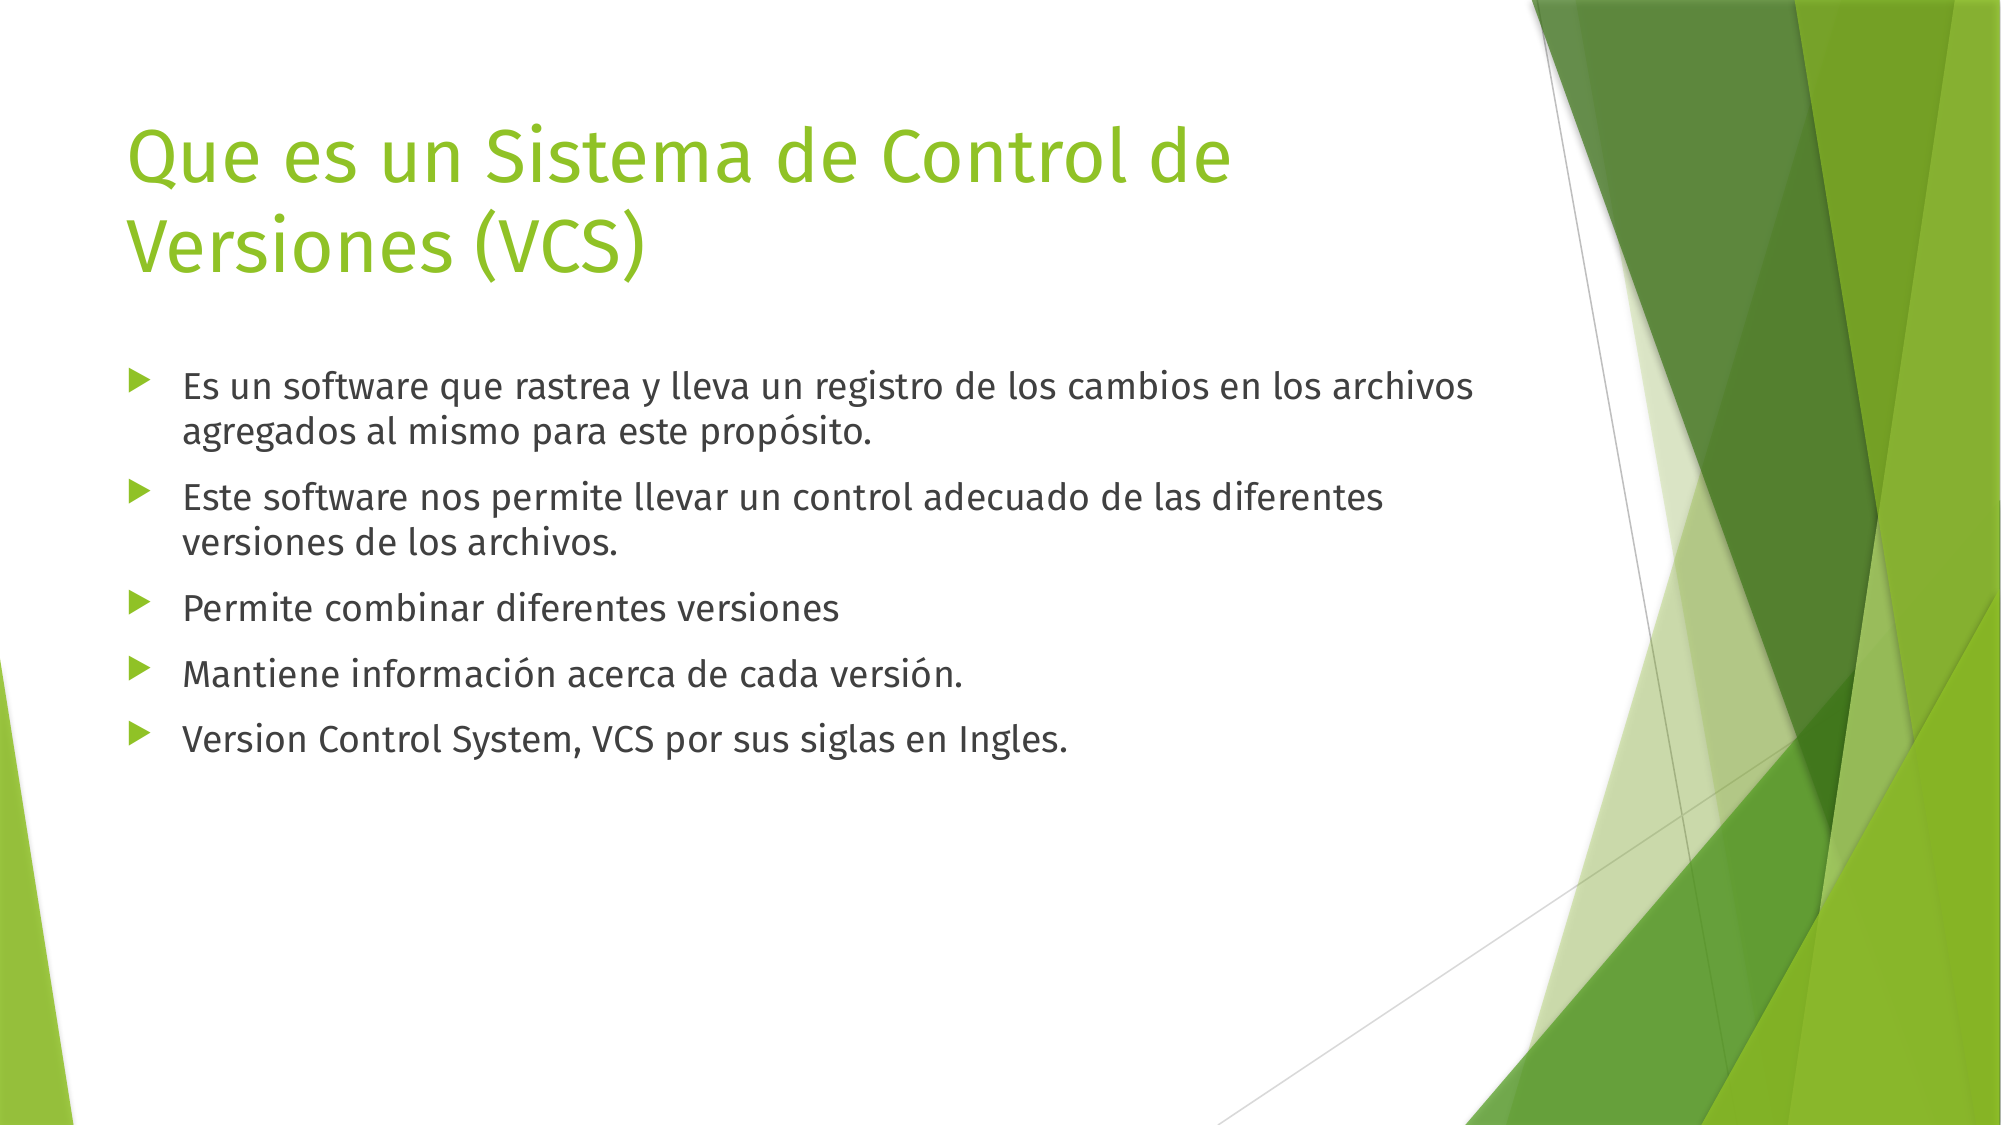

# Que es un Sistema de Control de Versiones (VCS)
Es un software que rastrea y lleva un registro de los cambios en los archivos agregados al mismo para este propósito.
Este software nos permite llevar un control adecuado de las diferentes versiones de los archivos.
Permite combinar diferentes versiones
Mantiene información acerca de cada versión.
Version Control System, VCS por sus siglas en Ingles.